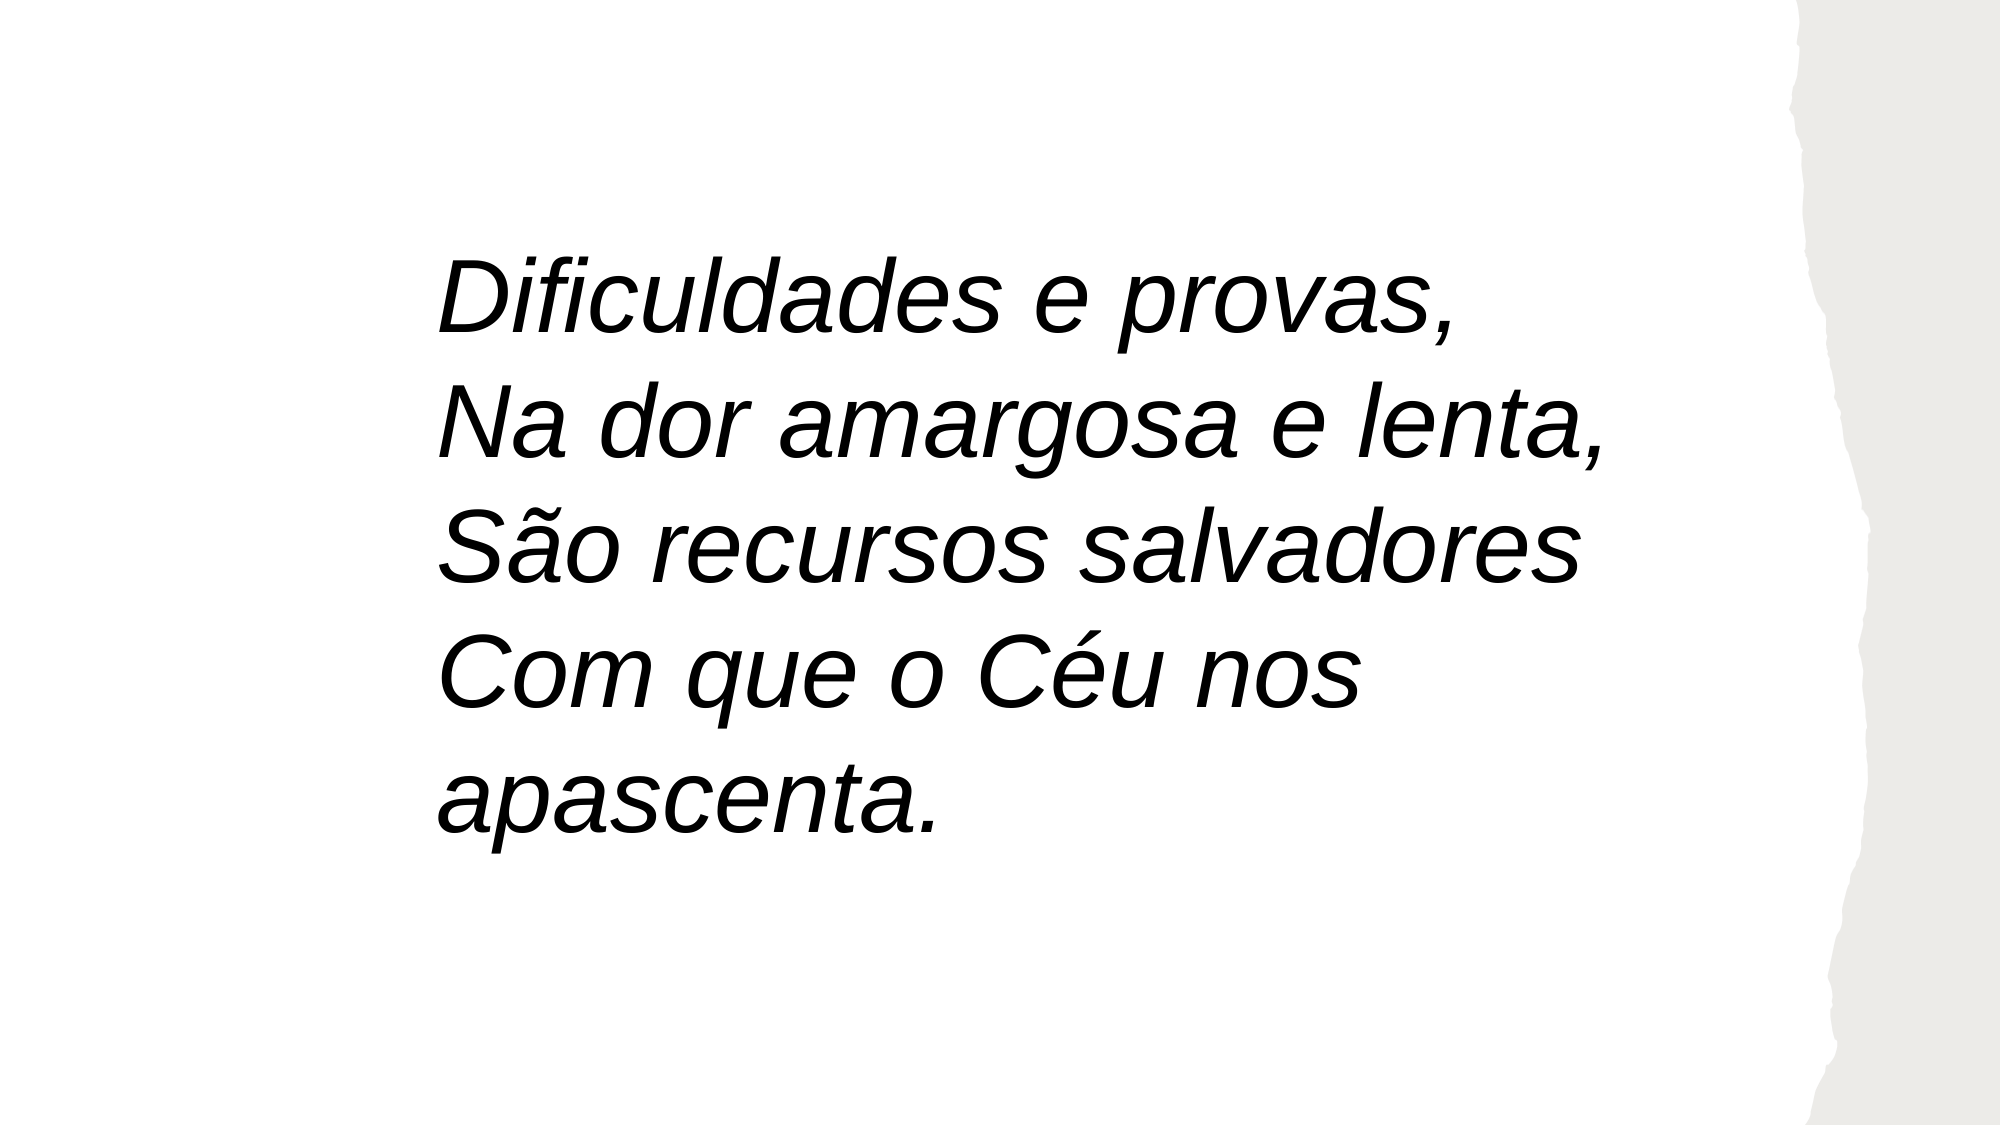

Dificuldades e provas,
Na dor amargosa e lenta,
São recursos salvadores
Com que o Céu nos apascenta.